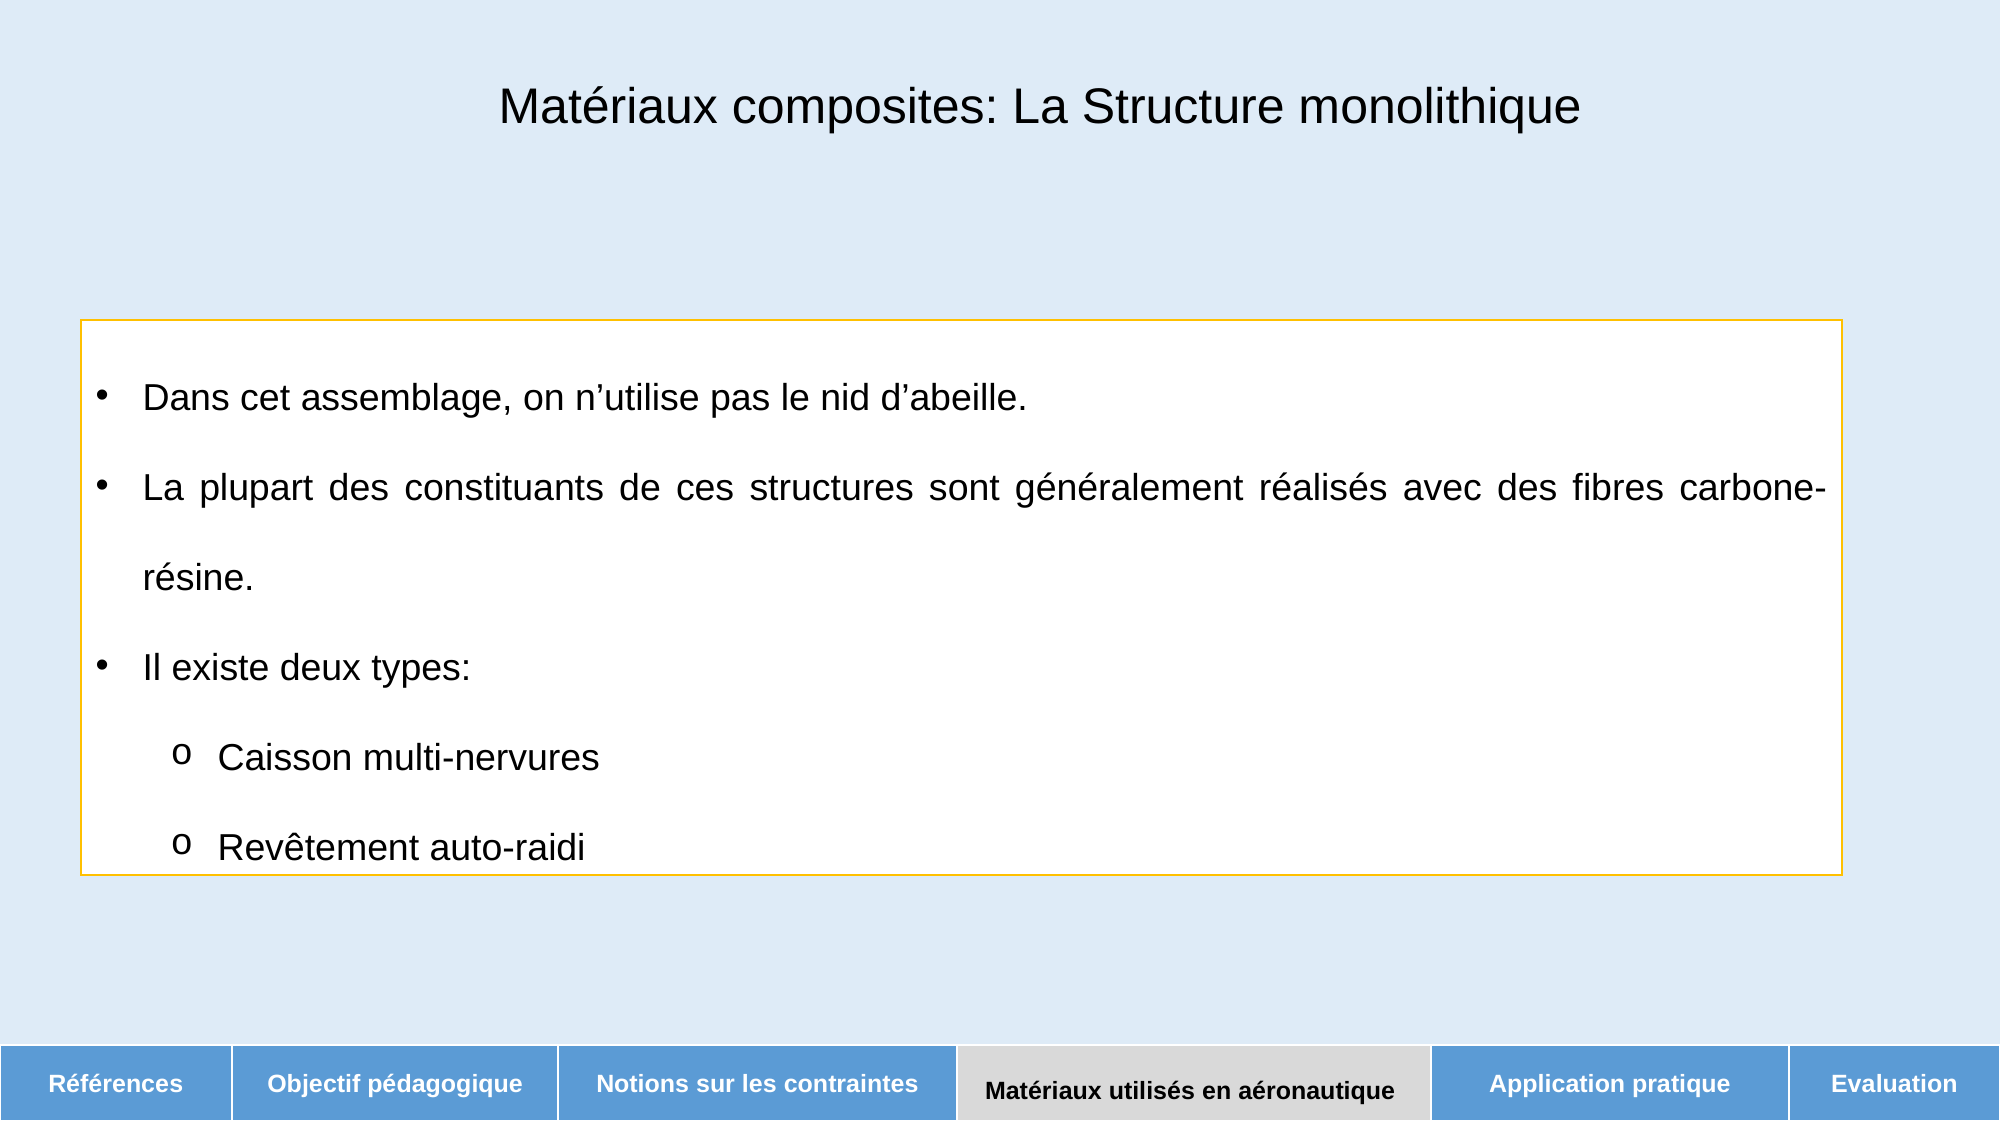

# Matériaux composites: La Structure monolithique
Dans cet assemblage, on n’utilise pas le nid d’abeille.
La plupart des constituants de ces structures sont généralement réalisés avec des fibres carbone-résine.
Il existe deux types:
Caisson multi-nervures
Revêtement auto-raidi
| Références | Objectif pédagogique | Notions sur les contraintes | Matériaux utilisés en aéronautique | Application pratique | Evaluation |
| --- | --- | --- | --- | --- | --- |